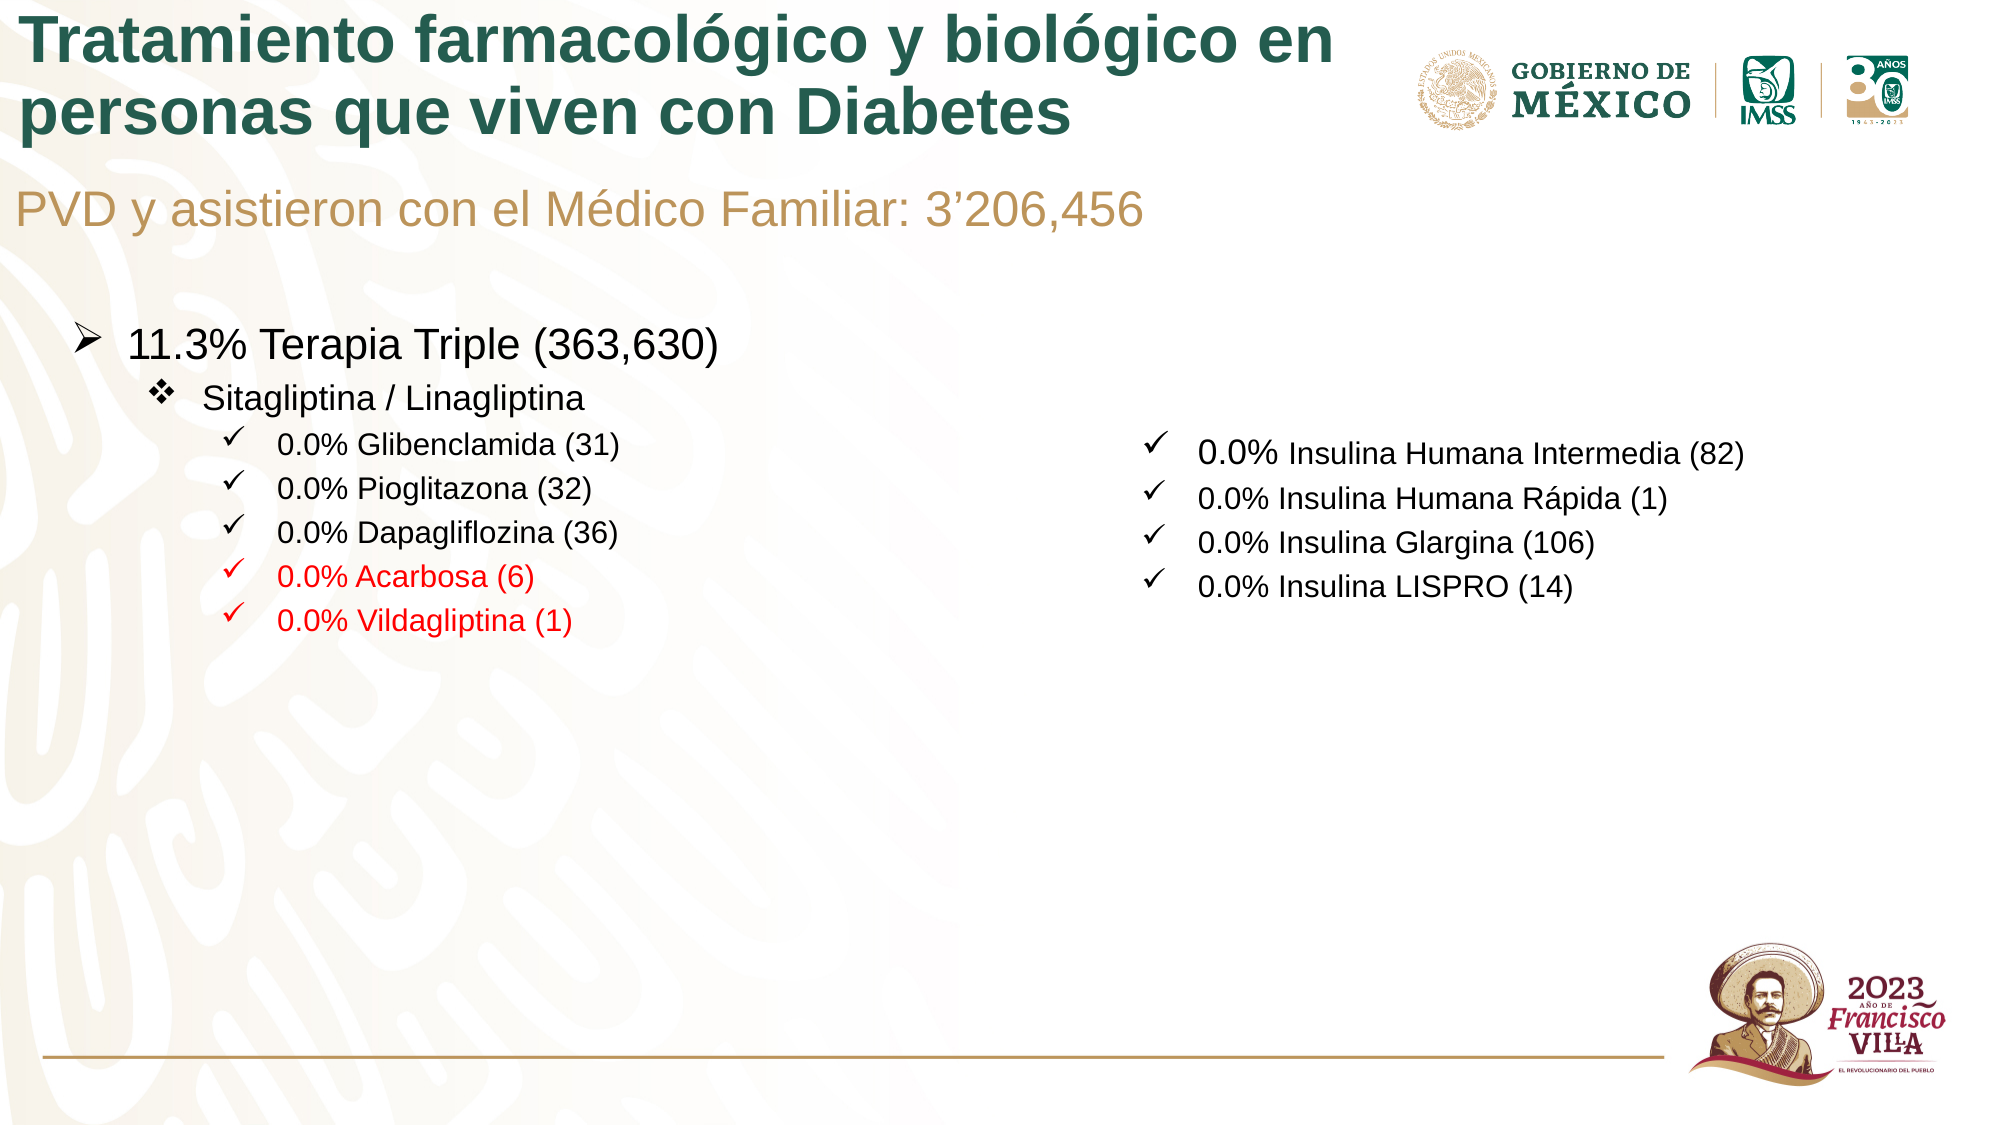

# Tratamiento farmacológico y biológico en personas que viven con Diabetes
PVD y asistieron con el Médico Familiar: 3’206,456

11.3% Terapia Triple (363,630)
Sitagliptina / Linagliptina
0.0% Glibenclamida (31)
0.0% Pioglitazona (32)
0.0% Dapagliflozina (36)
0.0% Acarbosa (6)
0.0% Vildagliptina (1)

0.0% Insulina Humana Intermedia (82)
0.0% Insulina Humana Rápida (1)
0.0% Insulina Glargina (106)
0.0% Insulina LISPRO (14)